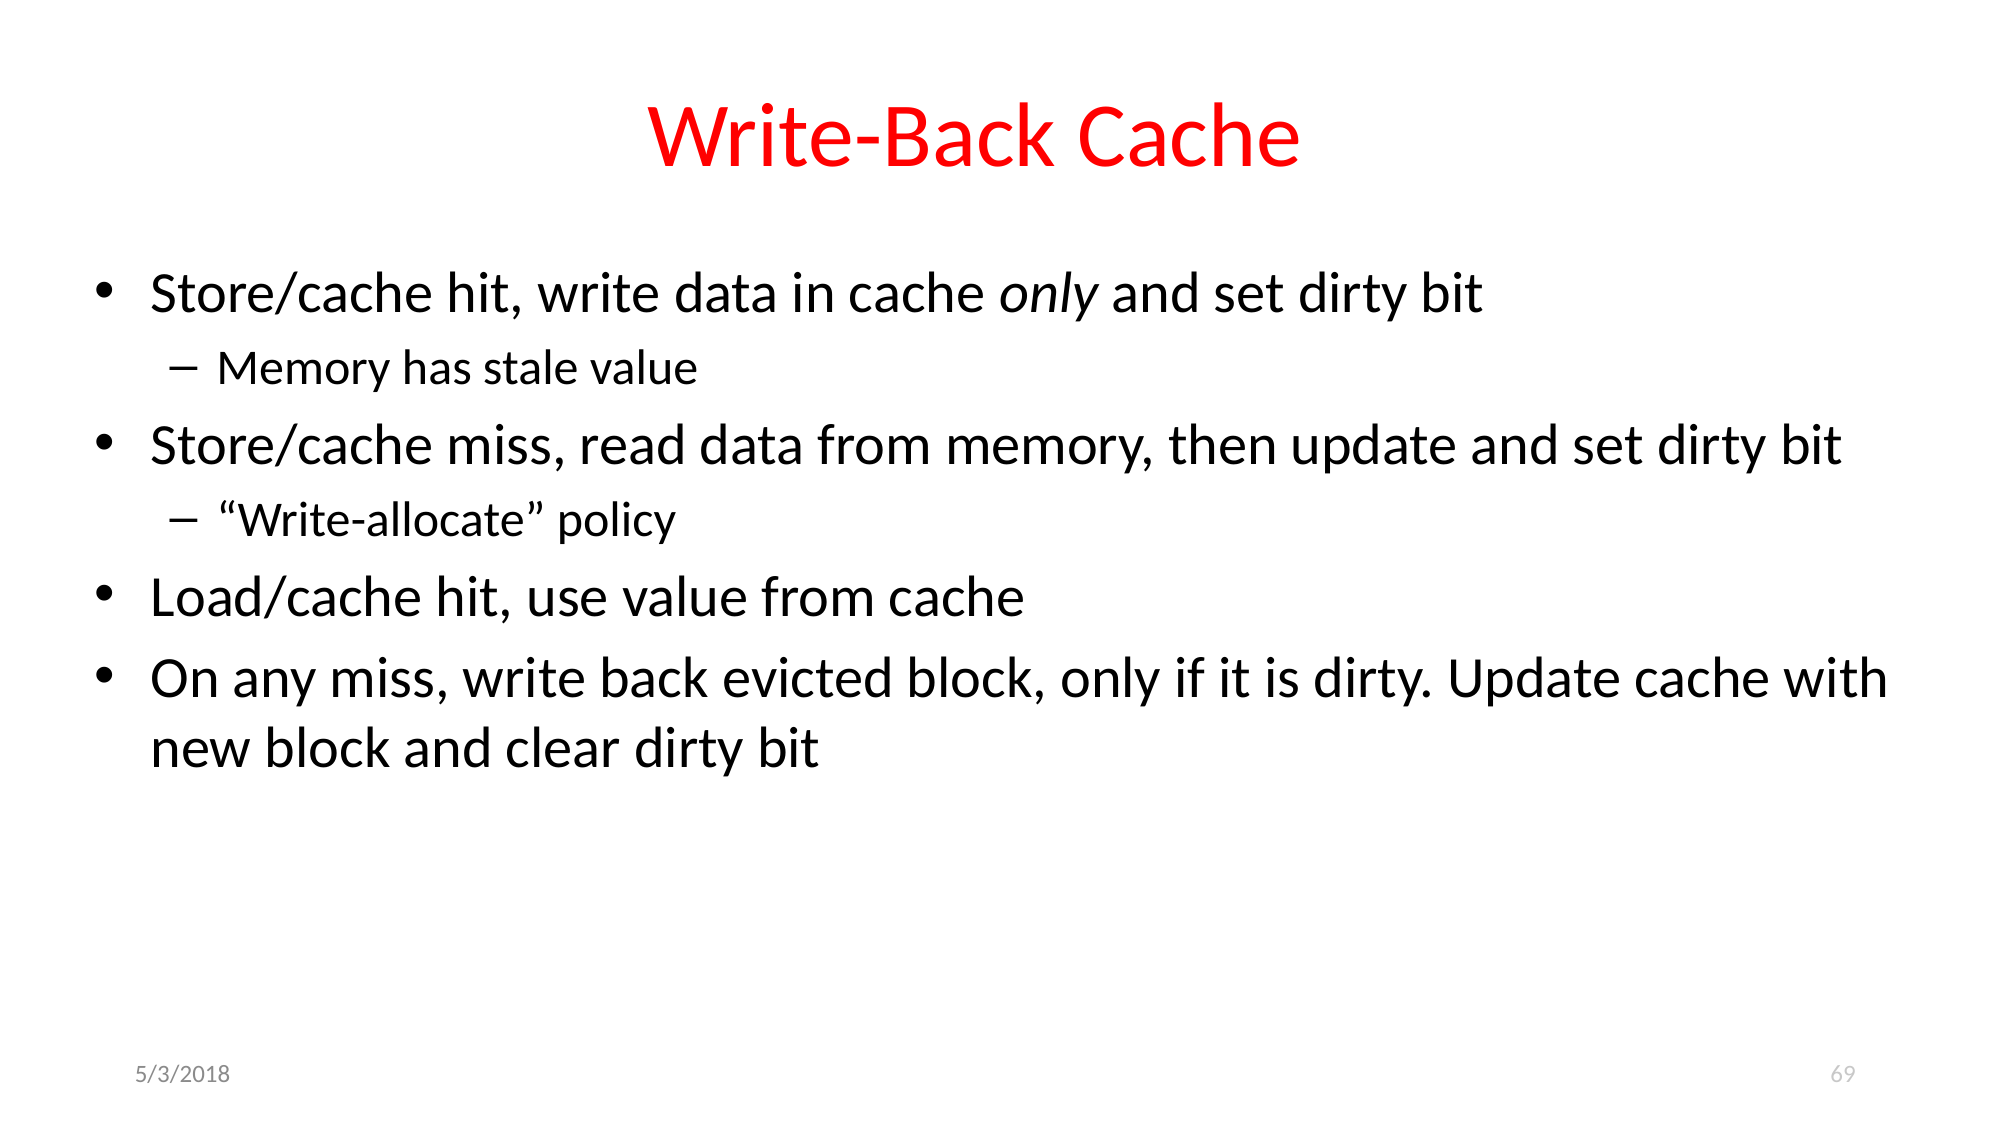

# Write-Back Cache
Store/cache hit, write data in cache only and set dirty bit
Memory has stale value
Store/cache miss, read data from memory, then update and set dirty bit
“Write-allocate” policy
Load/cache hit, use value from cache
On any miss, write back evicted block, only if it is dirty. Update cache with new block and clear dirty bit
5/3/2018

69